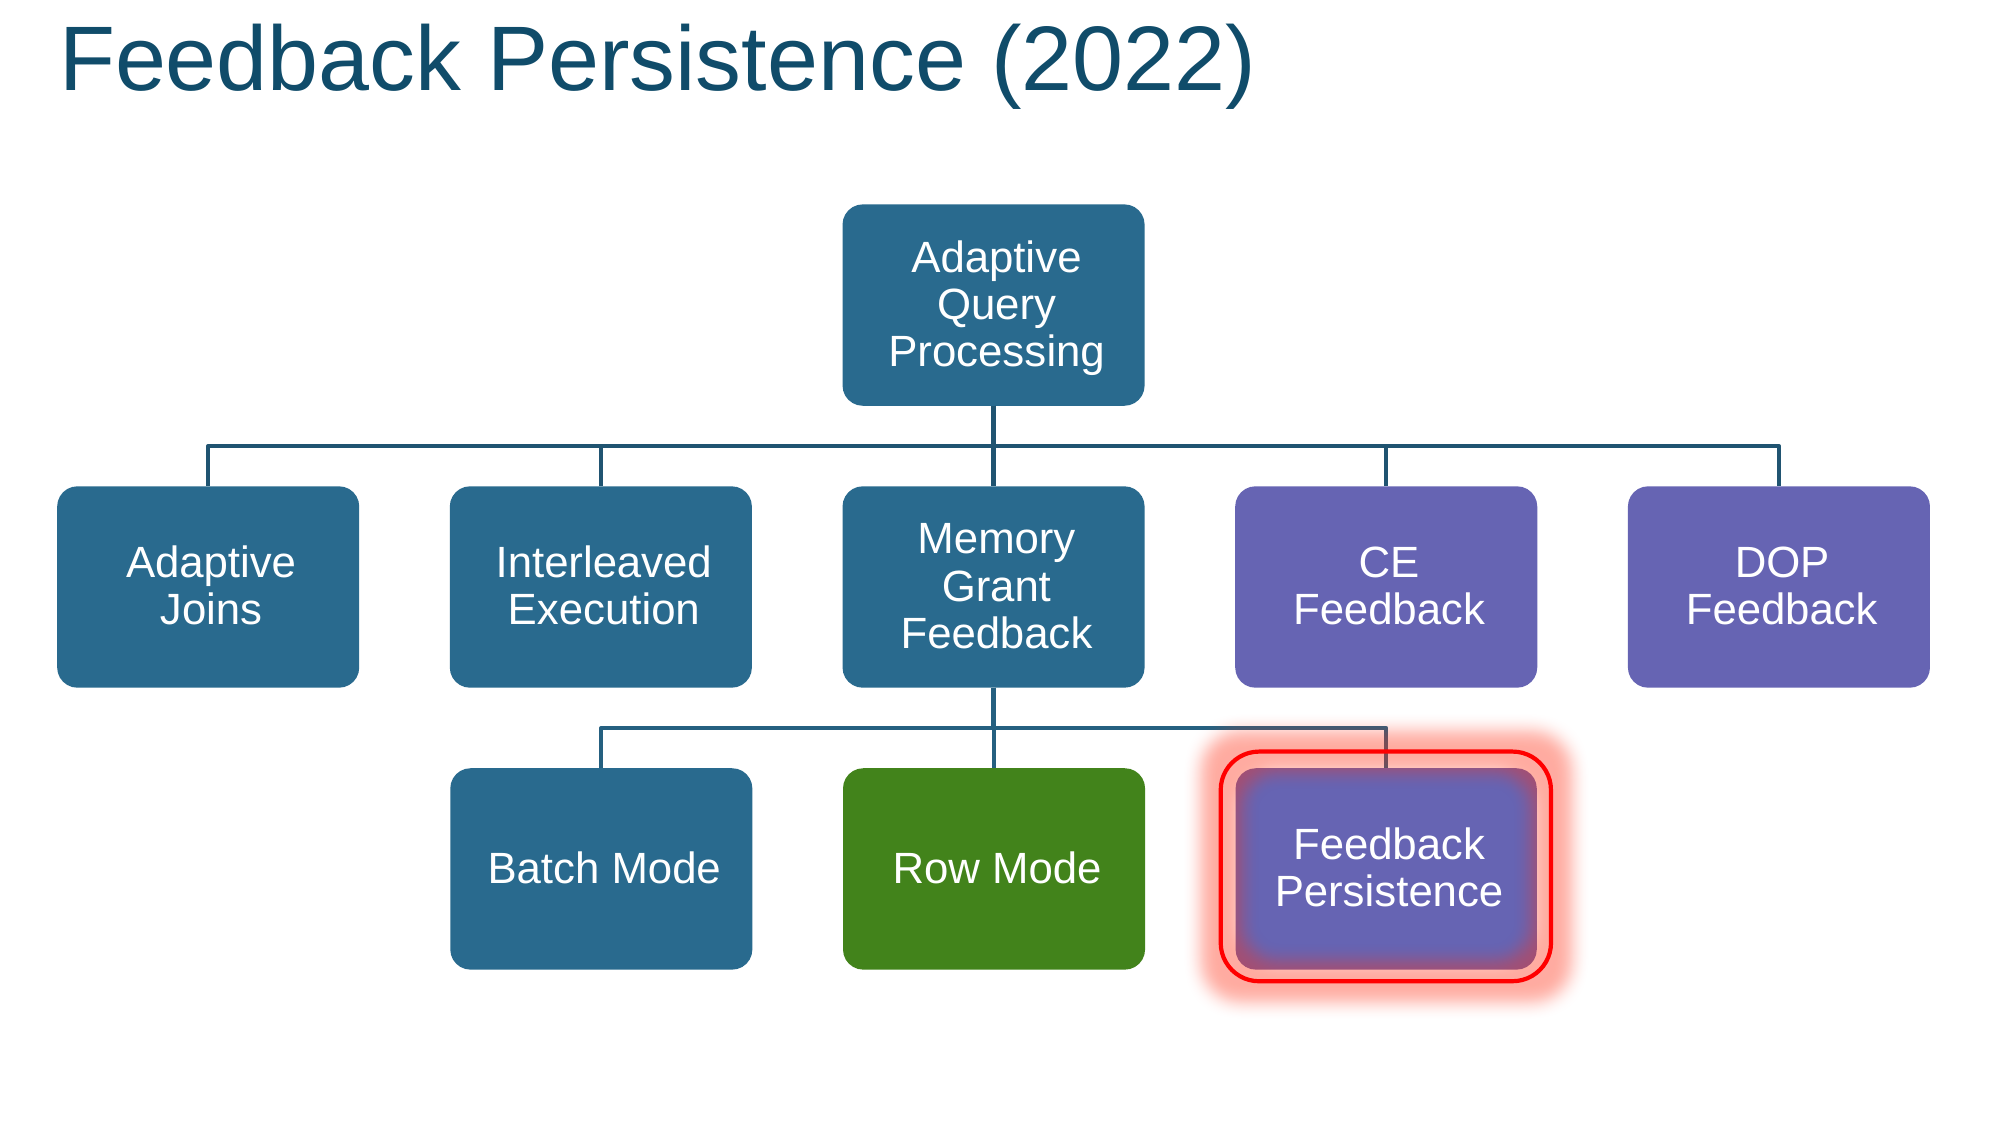

# Feedback Persistence (2022)
Adaptive Query Processing
Adaptive Joins
Interleaved Execution
Memory Grant Feedback
Batch Mode
Row Mode
Feedback Persistence
CE Feedback
DOP Feedback